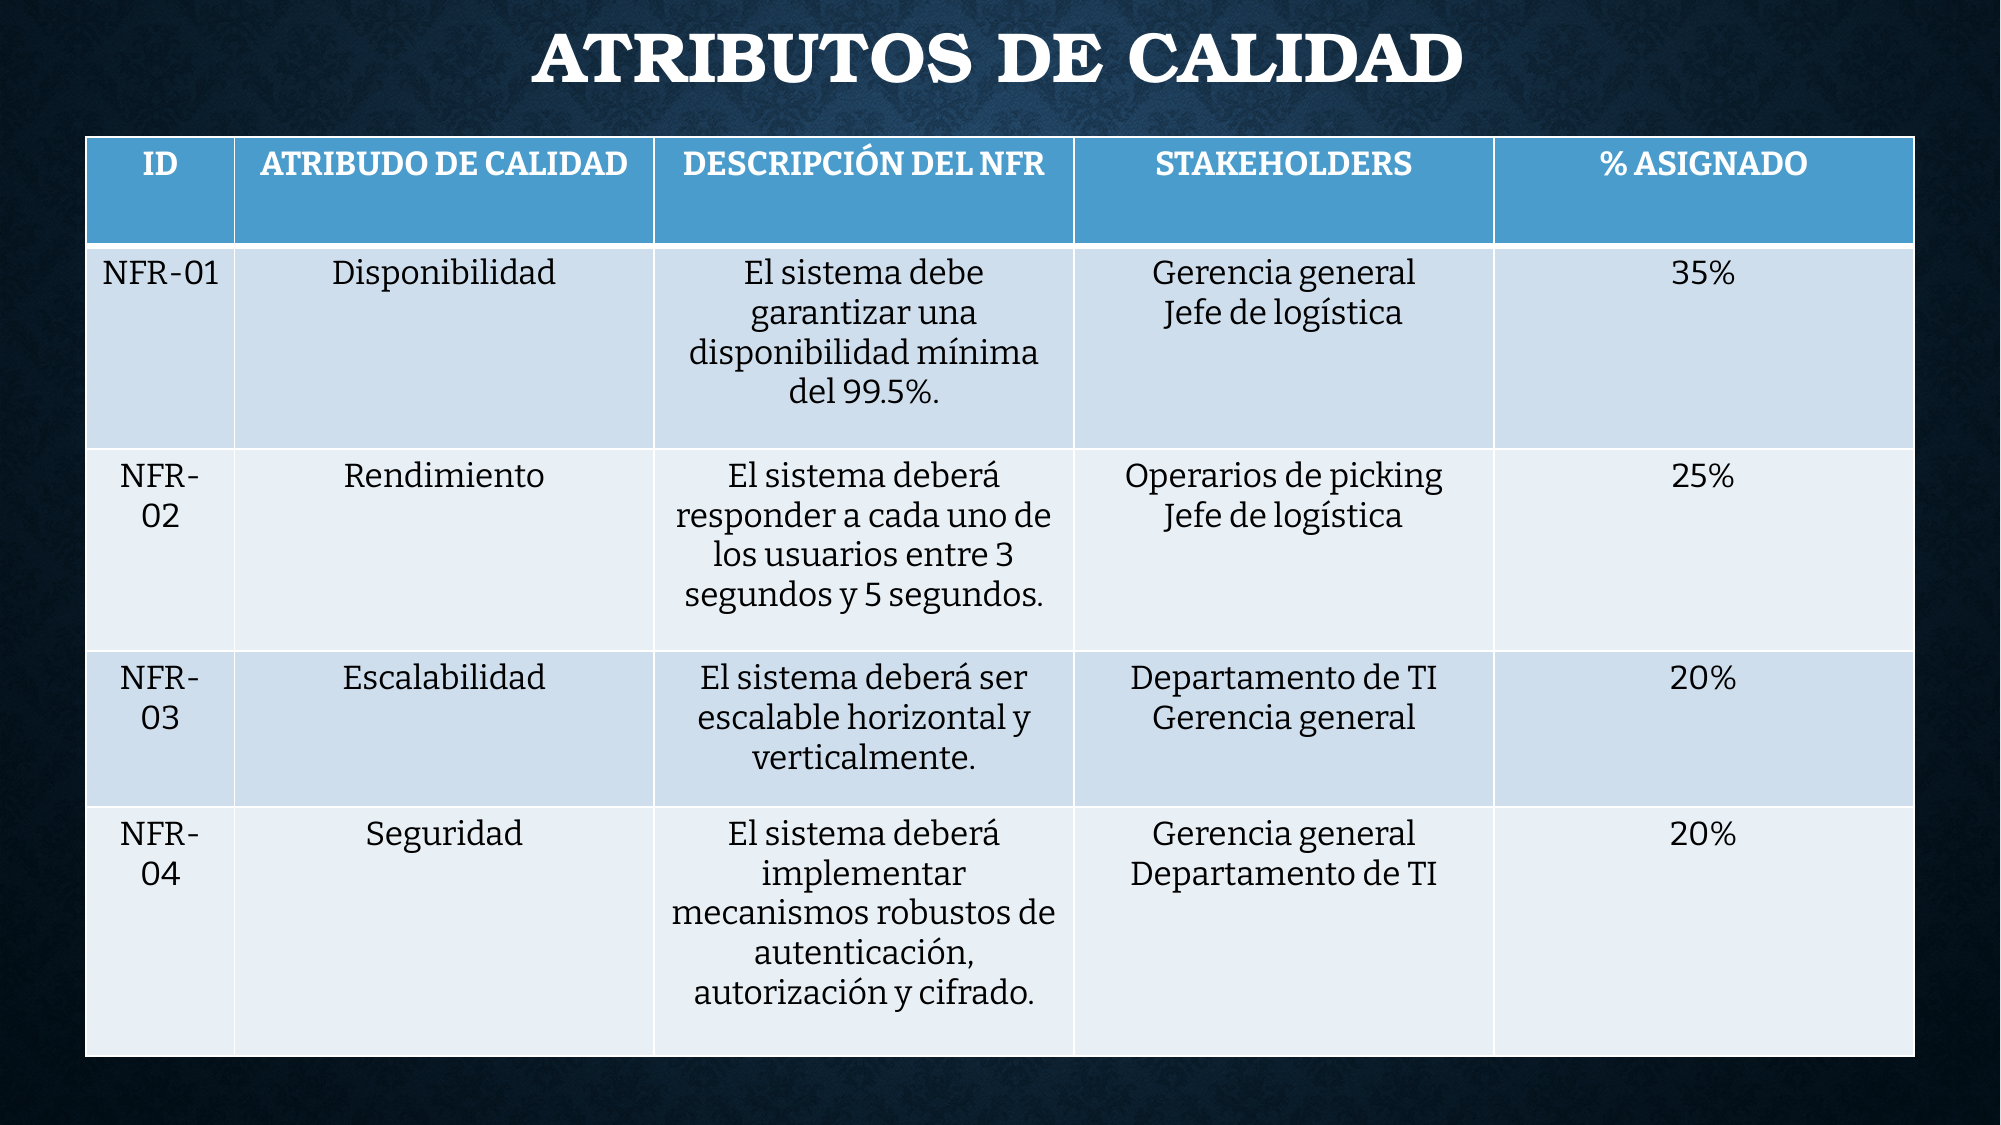

# Atributos de calidad
| ID | ATRIBUDO DE CALIDAD | DESCRIPCIÓN DEL NFR | STAKEHOLDERS | % ASIGNADO |
| --- | --- | --- | --- | --- |
| NFR-01 | Disponibilidad | El sistema debe garantizar una disponibilidad mínima del 99.5%. | Gerencia general Jefe de logística | 35% |
| NFR-02 | Rendimiento | El sistema deberá responder a cada uno de los usuarios entre 3 segundos y 5 segundos. | Operarios de picking Jefe de logística | 25% |
| NFR-03 | Escalabilidad | El sistema deberá ser escalable horizontal y verticalmente. | Departamento de TI Gerencia general | 20% |
| NFR-04 | Seguridad | El sistema deberá implementar mecanismos robustos de autenticación, autorización y cifrado. | Gerencia general Departamento de TI | 20% |